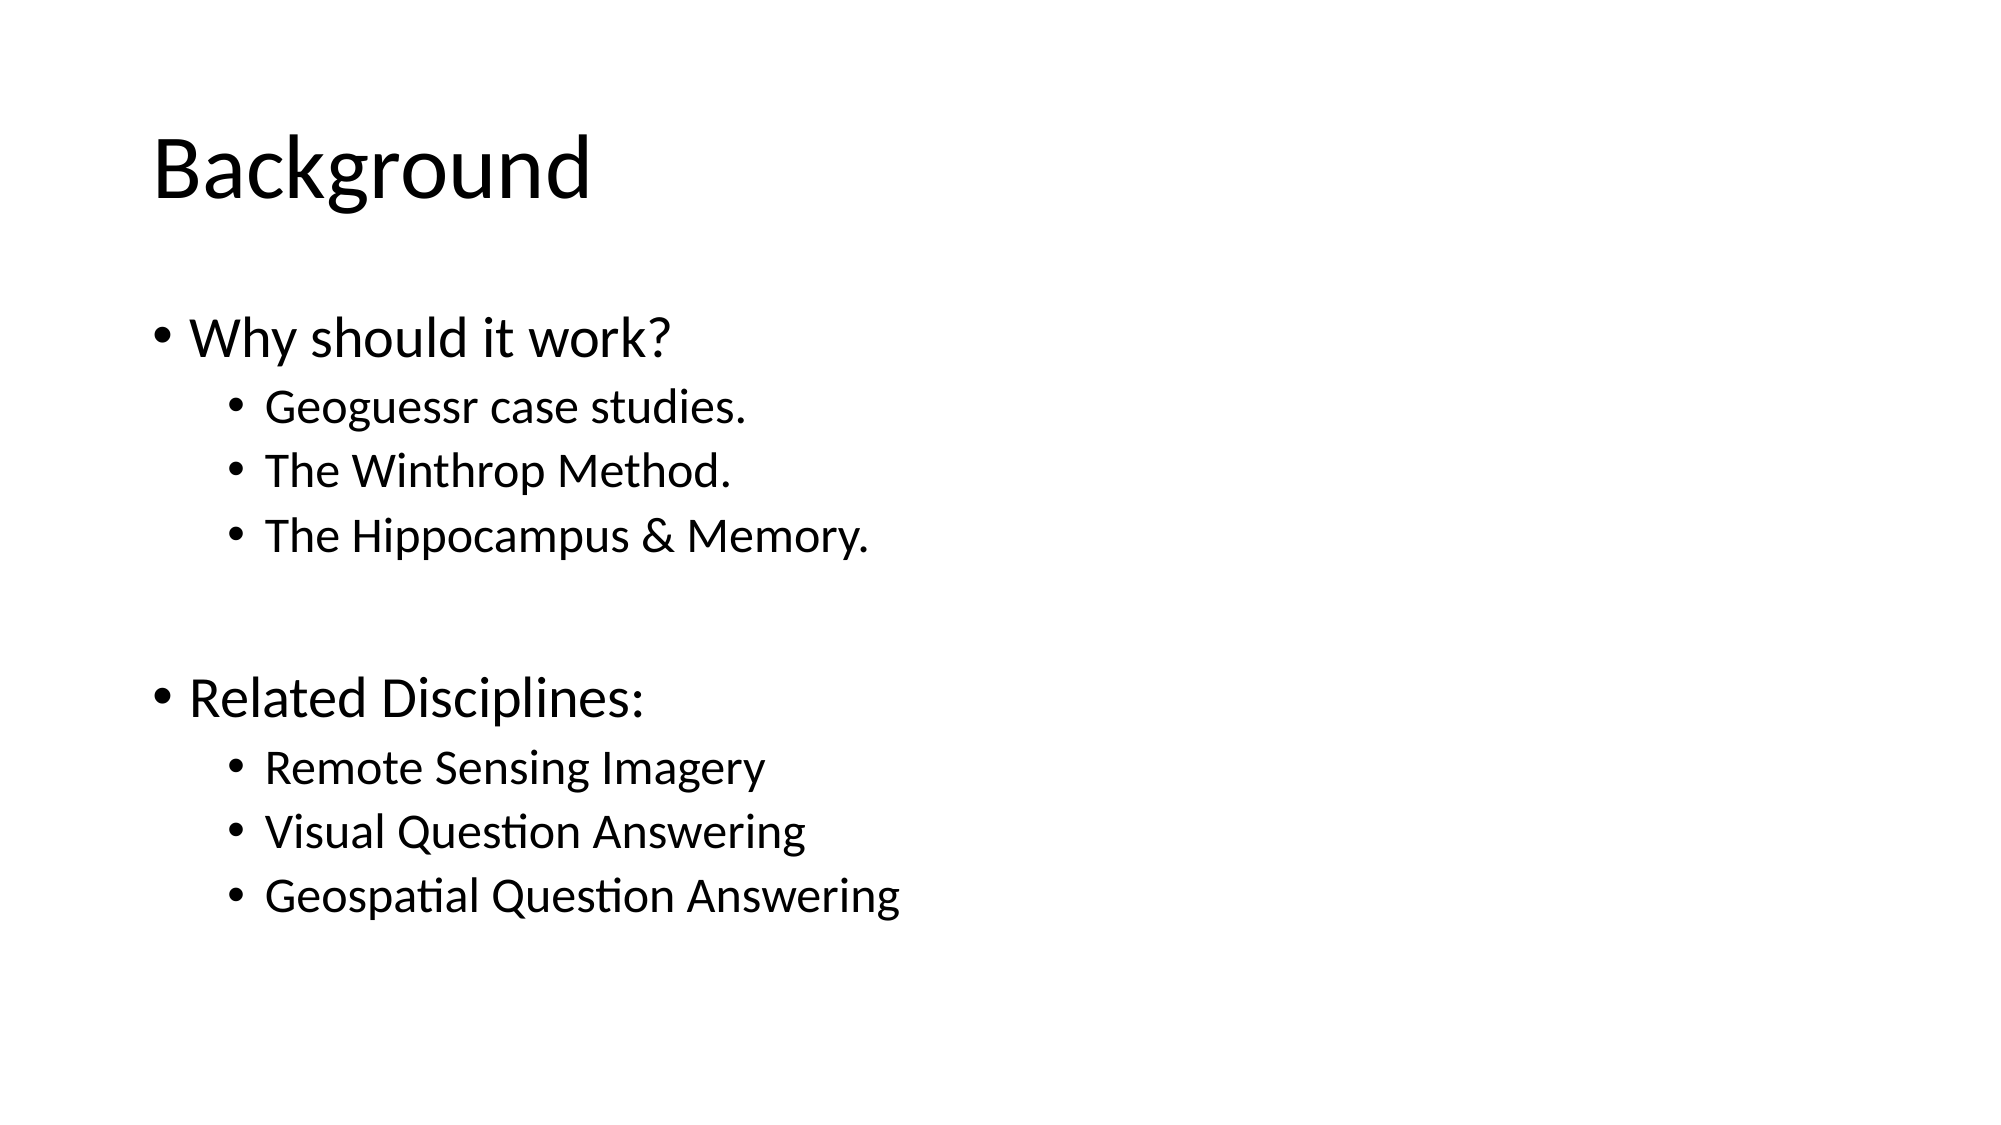

# Background
Why should it work?
Geoguessr case studies.
The Winthrop Method.
The Hippocampus & Memory.

Related Disciplines:
Remote Sensing Imagery
Visual Question Answering
Geospatial Question Answering